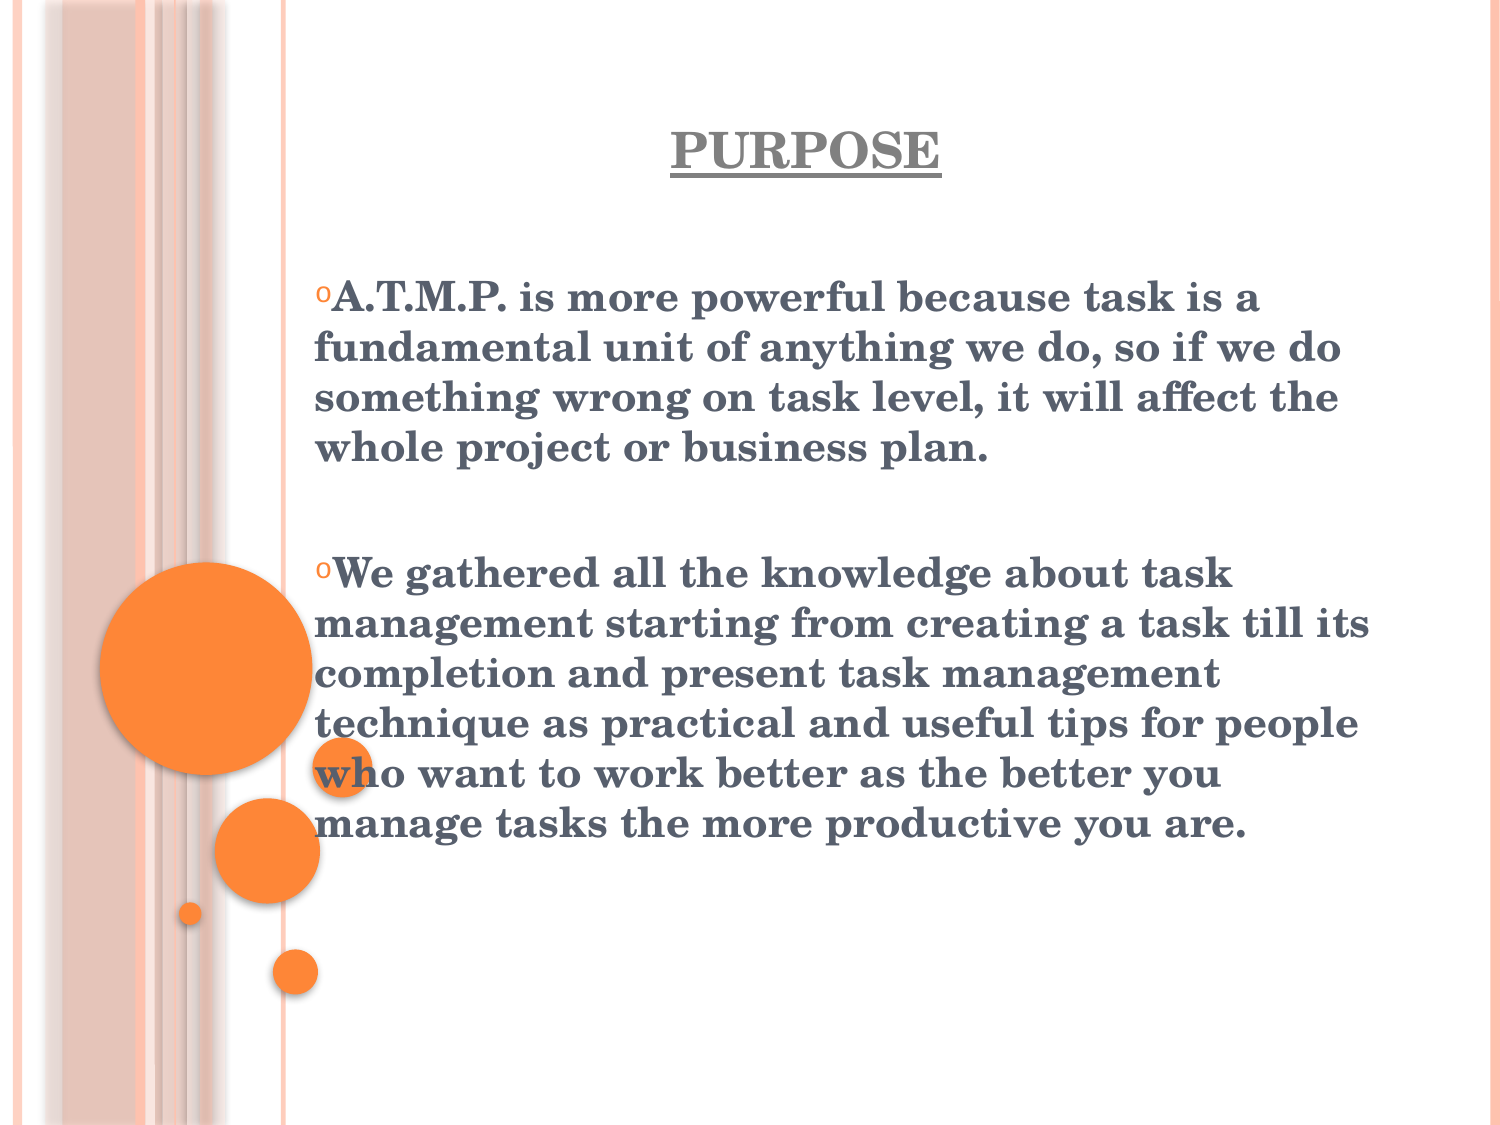

# PURPOSE
A.T.M.P. is more powerful because task is a fundamental unit of anything we do, so if we do something wrong on task level, it will affect the whole project or business plan.

We gathered all the knowledge about task management starting from creating a task till its completion and present task management technique as practical and useful tips for people who want to work better as the better you manage tasks the more productive you are.